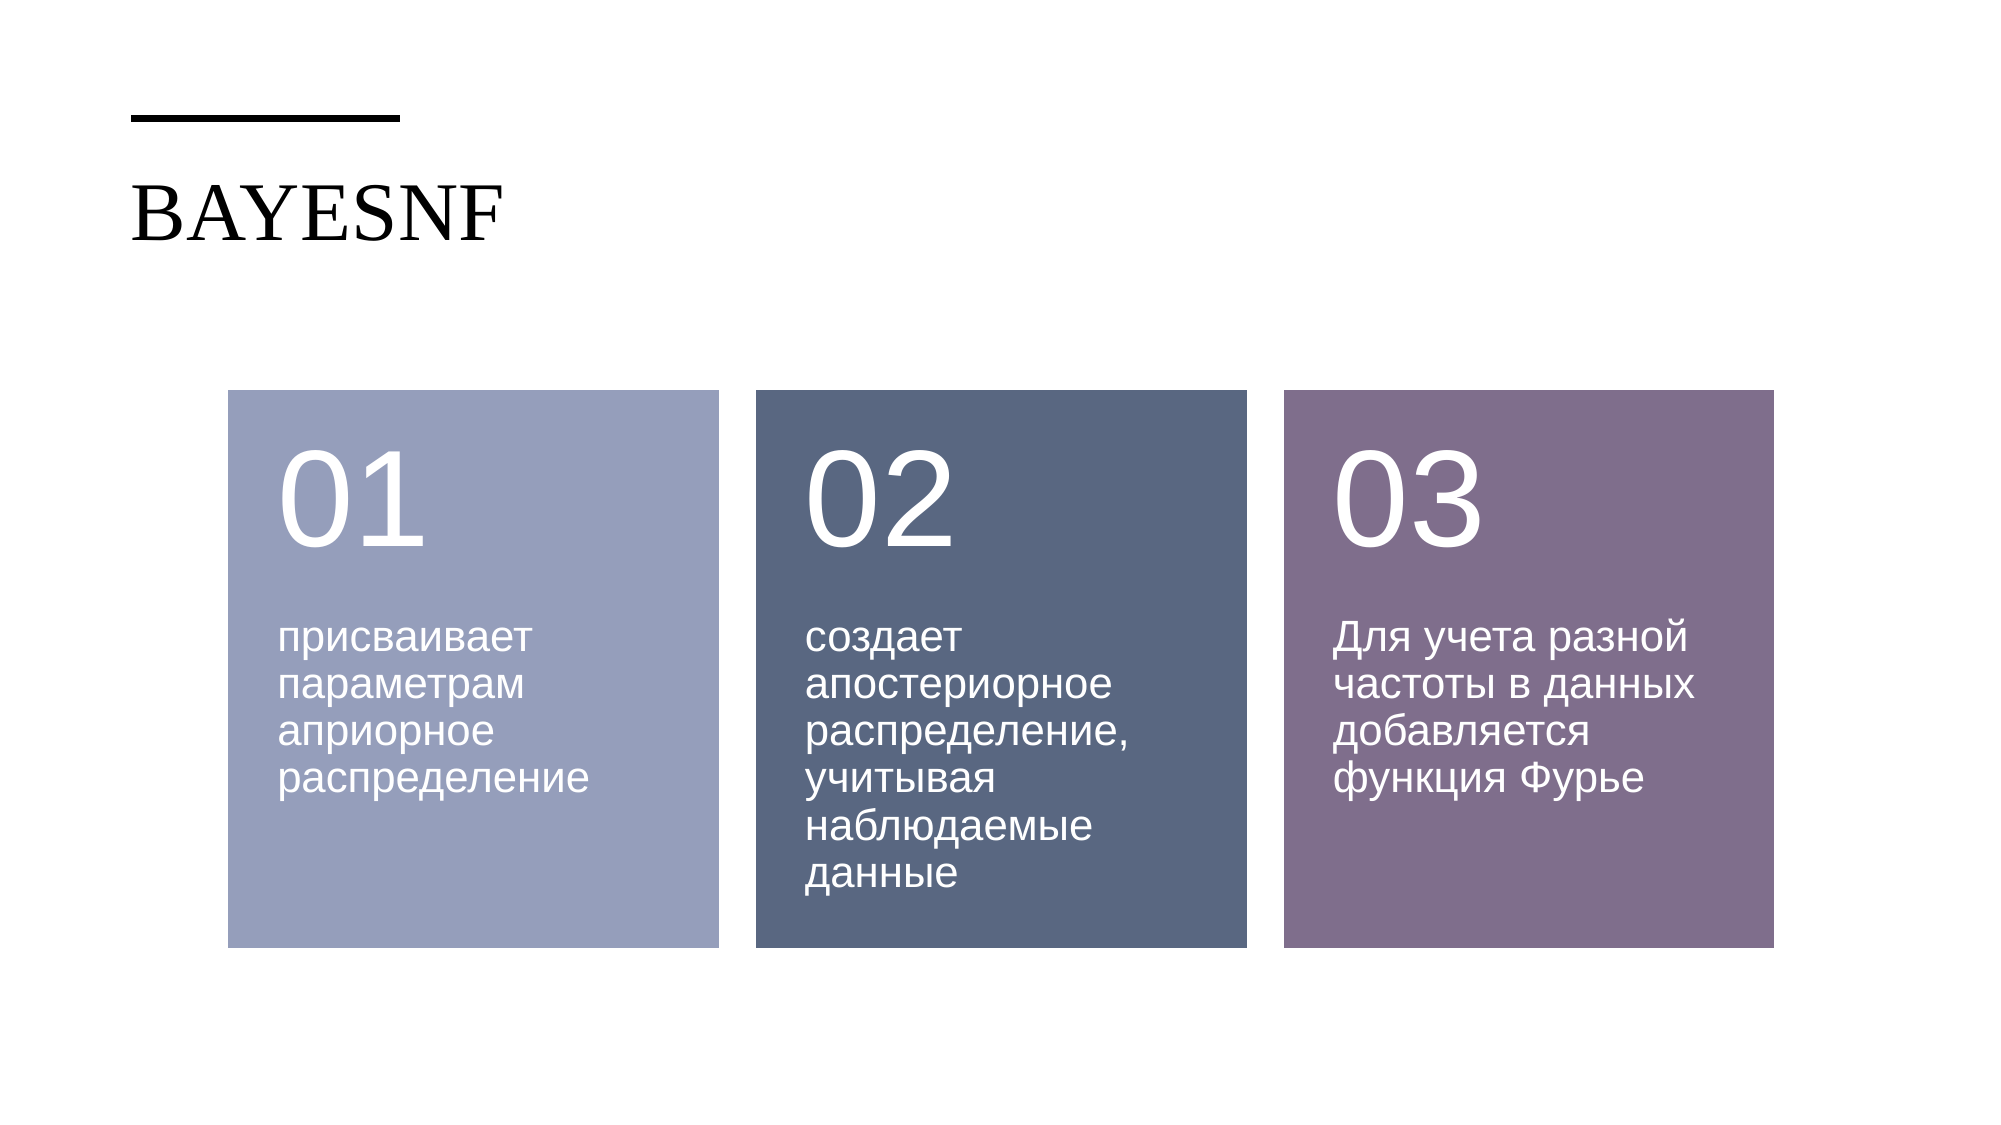

# BAYESNF
присваивает параметрам априорное распределение
01
создает апостериорное распределение, учитывая наблюдаемые данные
02
Для учета разной частоты в данных добавляется функция Фурье
03